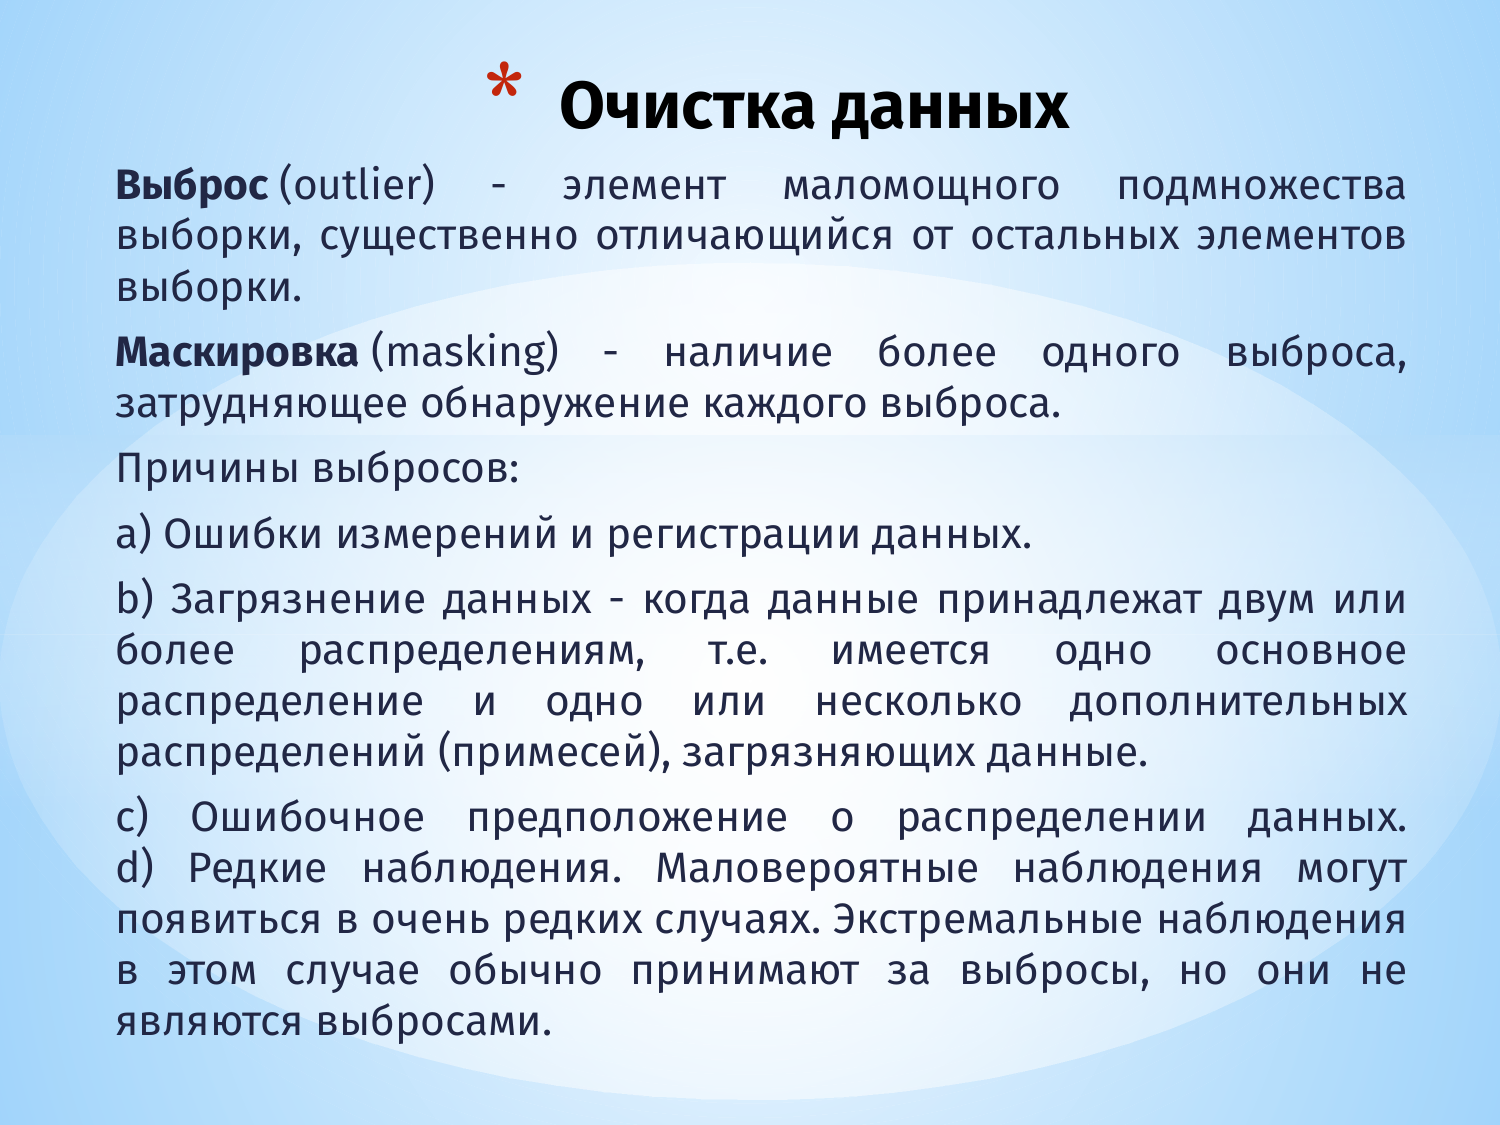

# Очистка данных
Выброс (outlier) - элемент маломощного подмножества выборки, существенно отличающийся от остальных элементов выборки.
Маскировка (masking) - наличие более одного выброса, затрудняющее обнаружение каждого выброса.
Причины выбросов:
a) Ошибки измерений и регистрации данных.
b) Загрязнение данных - когда данные принадлежат двум или более распределениям, т.е. имеется одно основное распределение и одно или несколько дополнительных распределений (примесей), загрязняющих данные.
c) Ошибочное предположение о распределении данных.
d) Редкие наблюдения. Маловероятные наблюдения могут появиться в очень редких случаях. Экстремальные наблюдения в этом случае обычно принимают за выбросы, но они не являются выбросами.